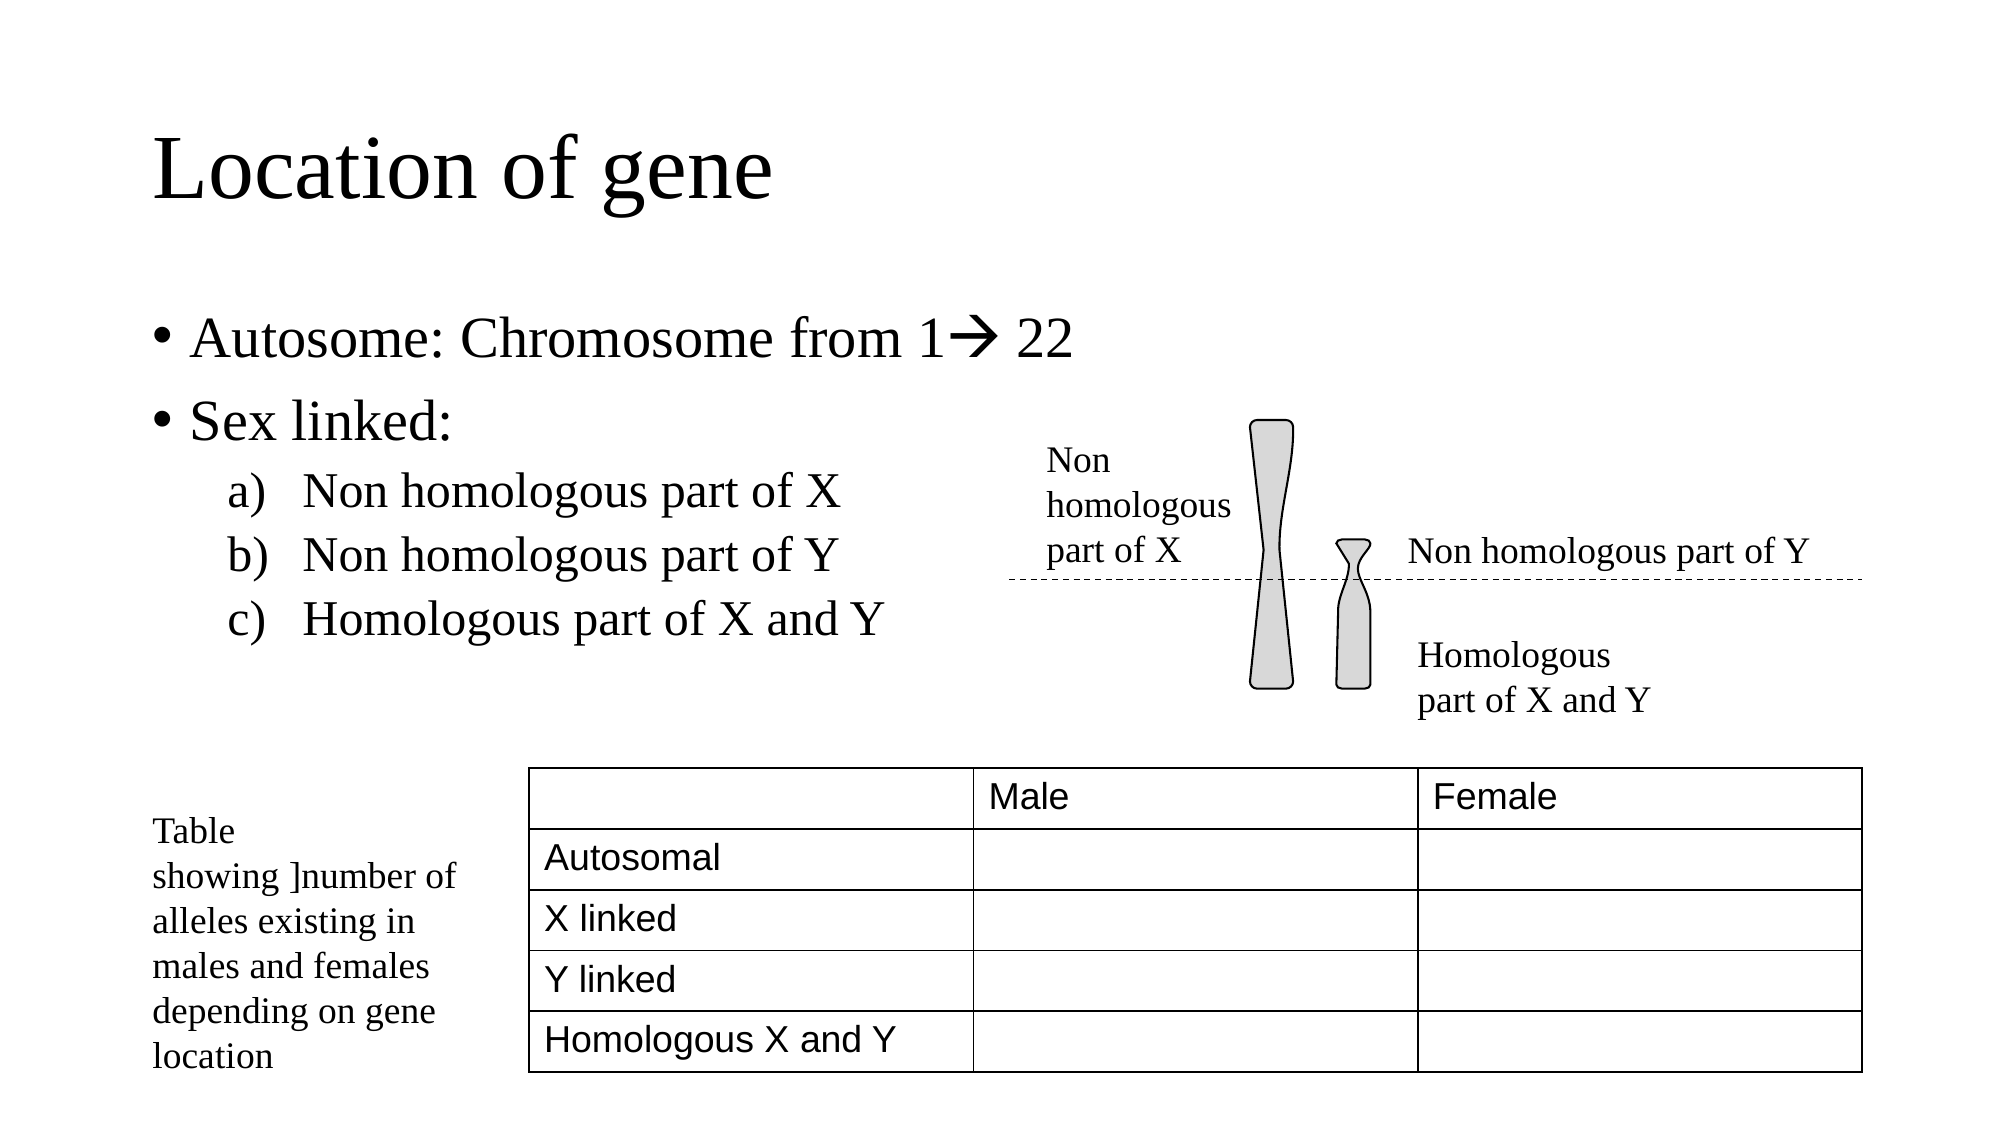

# Location of gene
Autosome: Chromosome from 1🡪 22
Sex linked:
Non homologous part of X
Non homologous part of Y
Homologous part of X and Y

Non homologous part of X
Non homologous part of Y

Homologous part of X and Y
|  | Male | Female |
| --- | --- | --- |
| Autosomal |  |  |
| X linked |  |  |
| Y linked |  |  |
| Homologous X and Y |  |  |
Table showing ]number of alleles existing in males and females depending on gene location